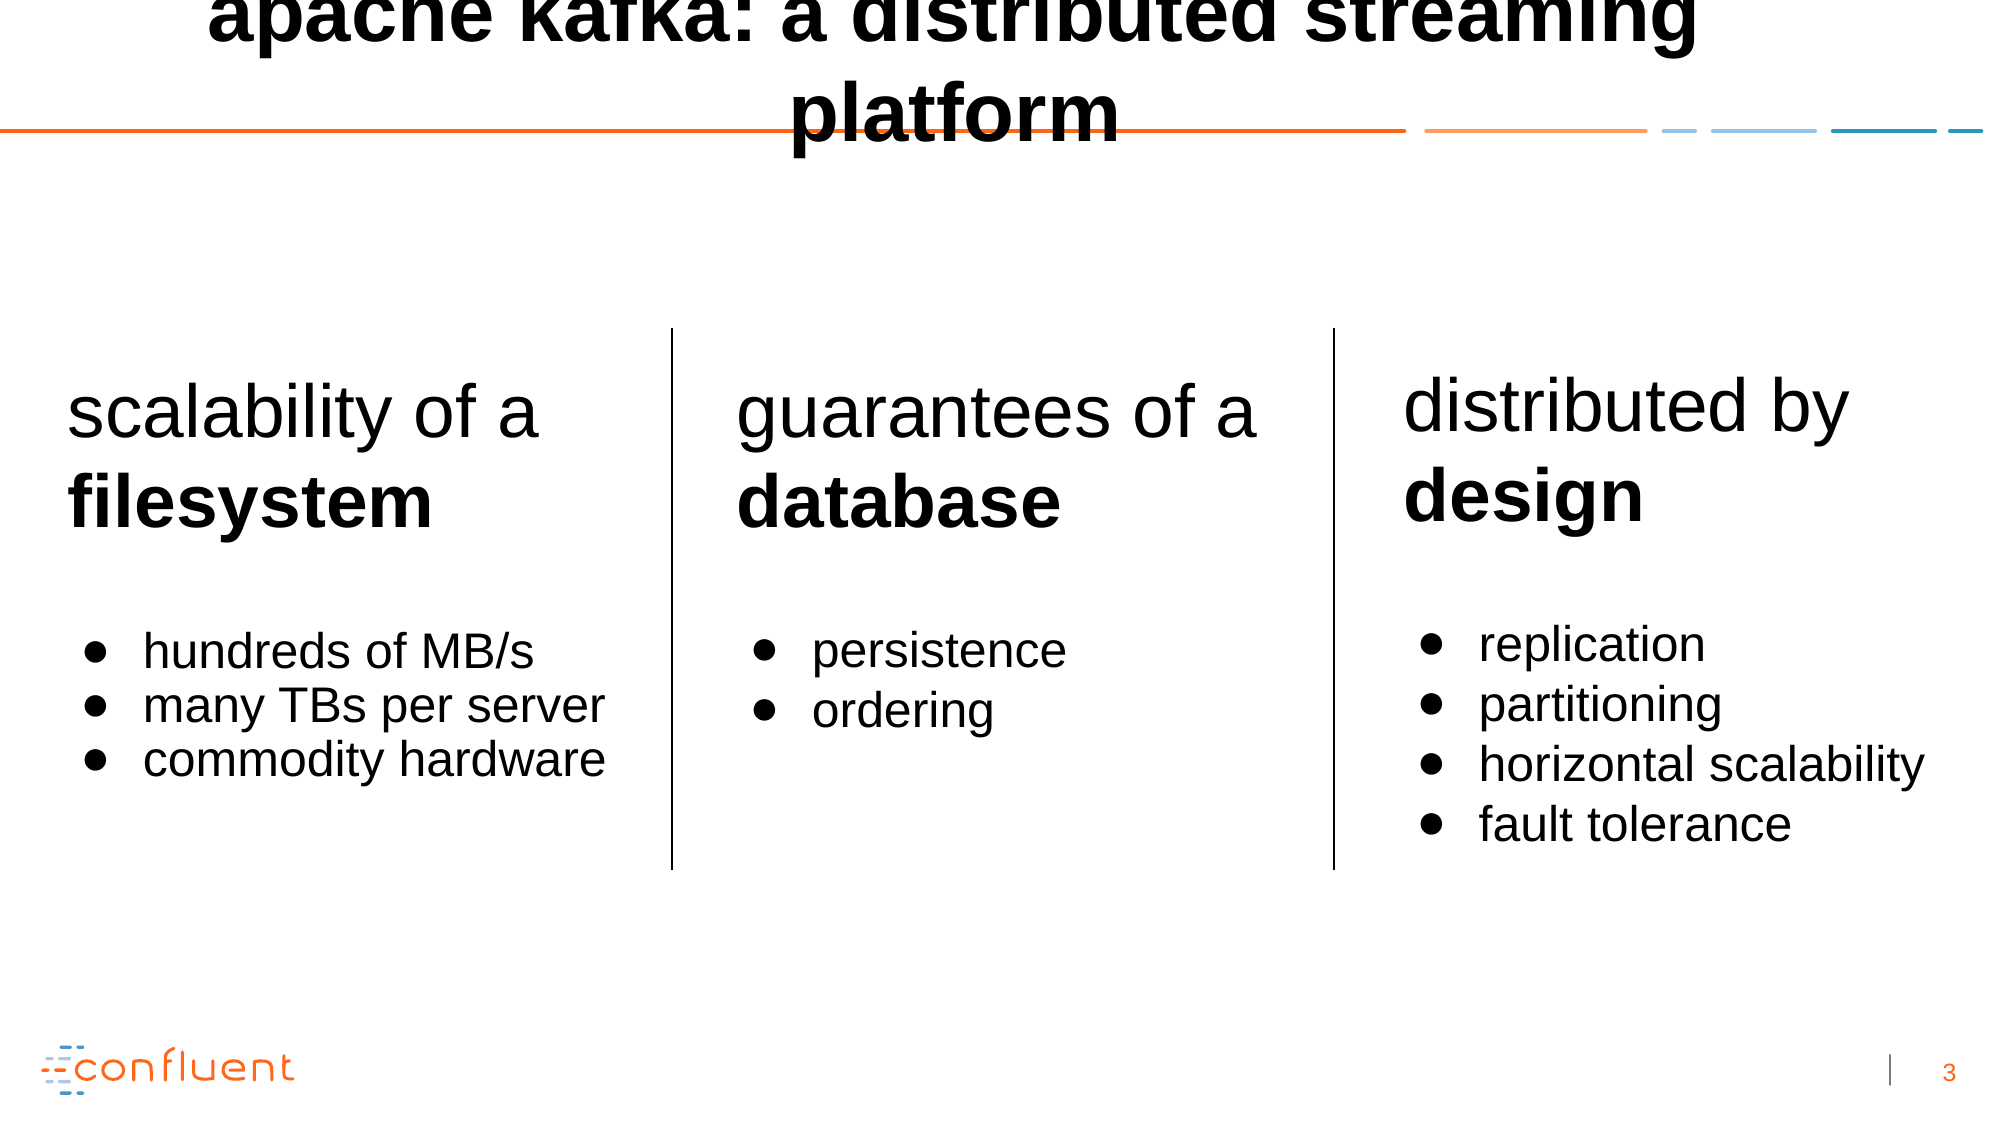

# apache kafka: a distributed streaming platform
distributed by design

replication
partitioning
horizontal scalability
fault tolerance
scalability of a
filesystem

hundreds of MB/s
many TBs per server
commodity hardware

guarantees of a database

persistence
ordering